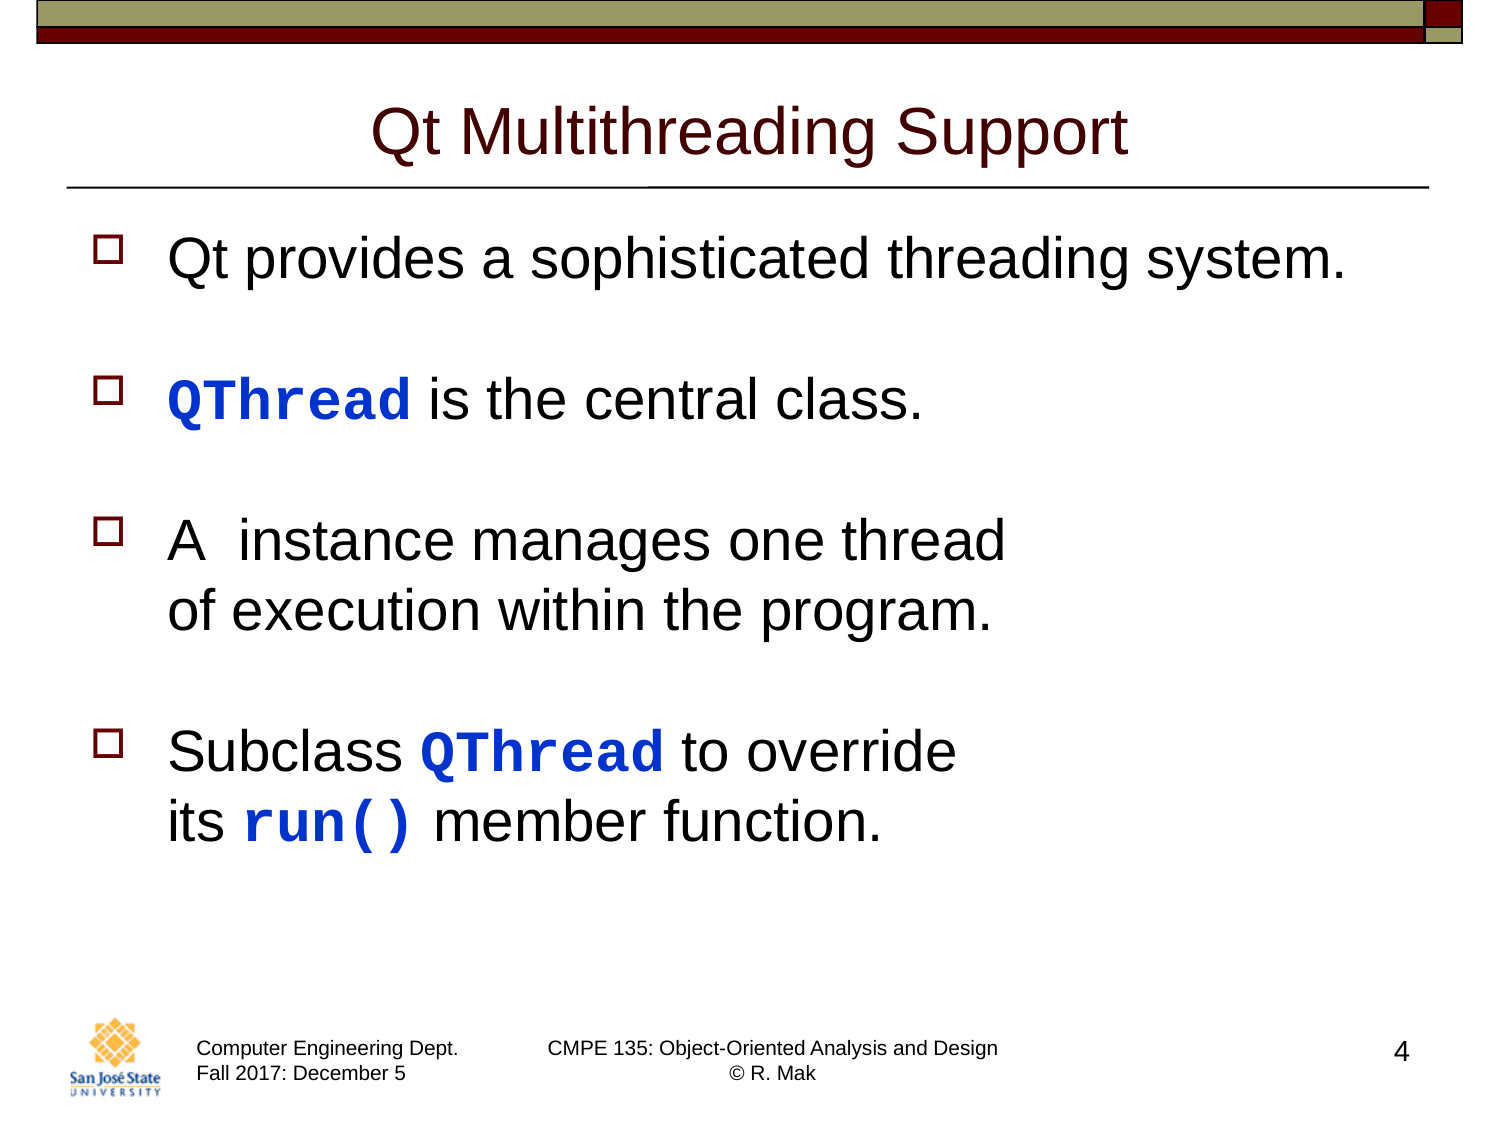

# Qt Multithreading Support
Qt provides a sophisticated threading system.

QThread is the central class.

A  instance manages one thread
of execution within the program.

Subclass QThread to override
its run() member function.
4